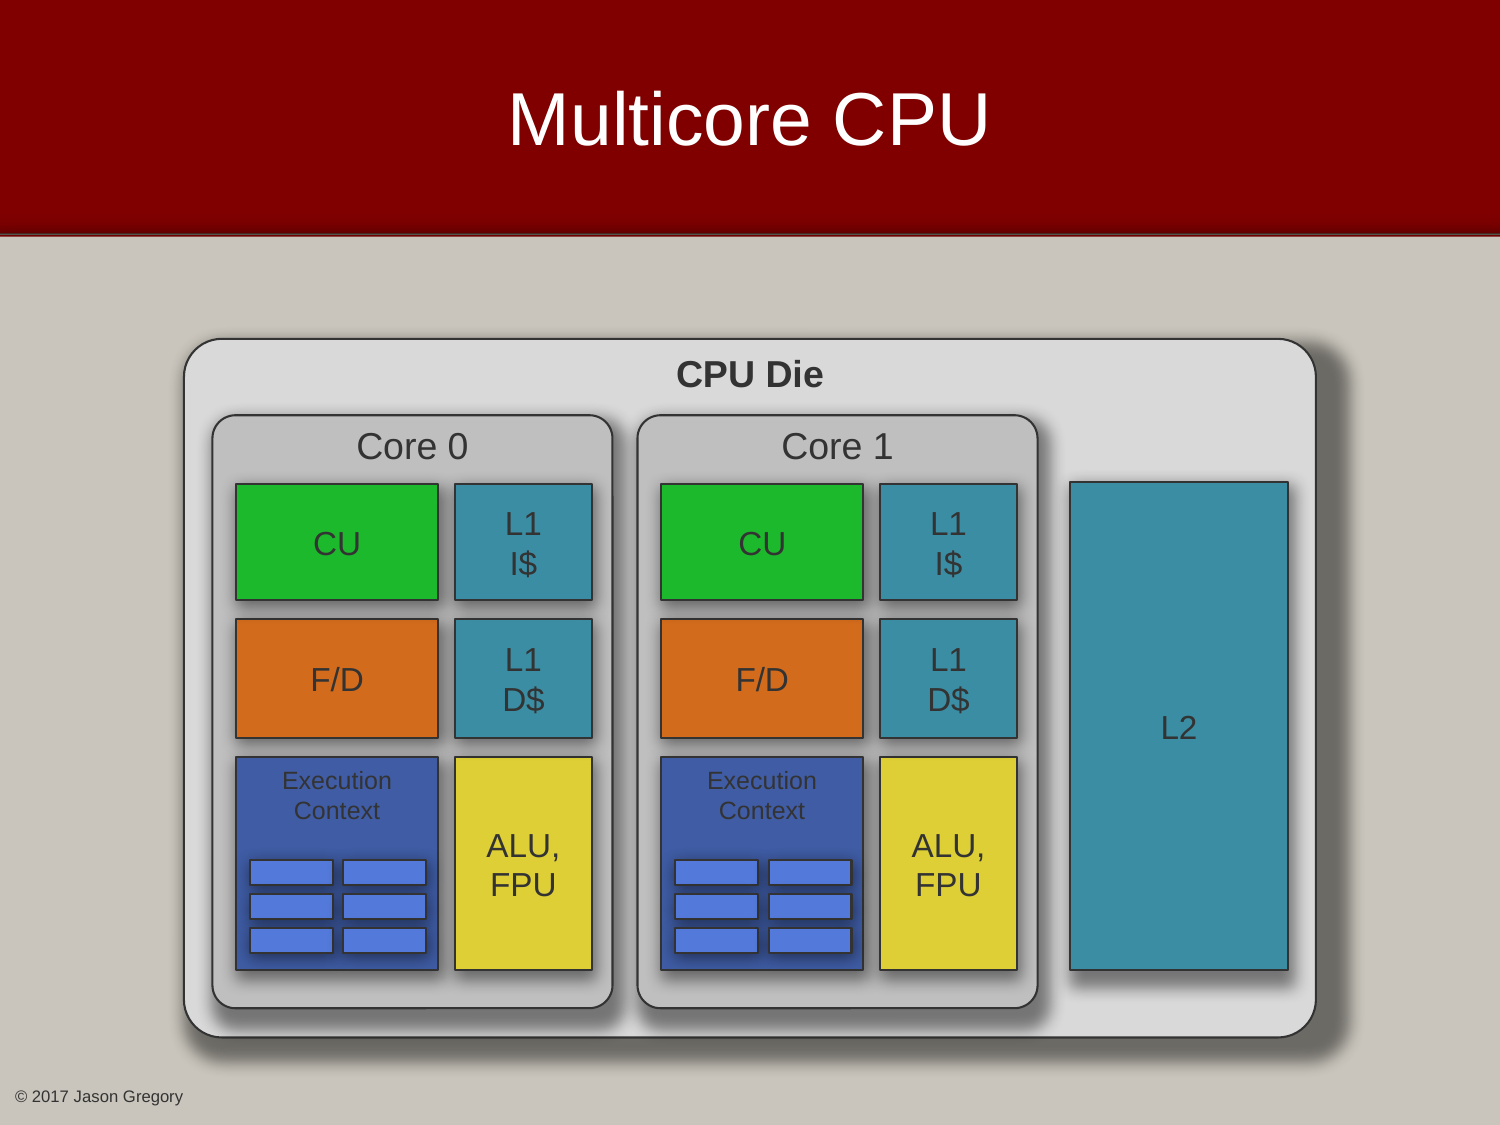

# Multicore CPU
CPU Die
Core 0
CU
L1
I$
F/D
L1
D$
Execution Context

ALU, FPU
Core 1
CU
L1
I$
F/D
L1
D$
Execution Context

ALU, FPU
L2
© 2017 Jason Gregory